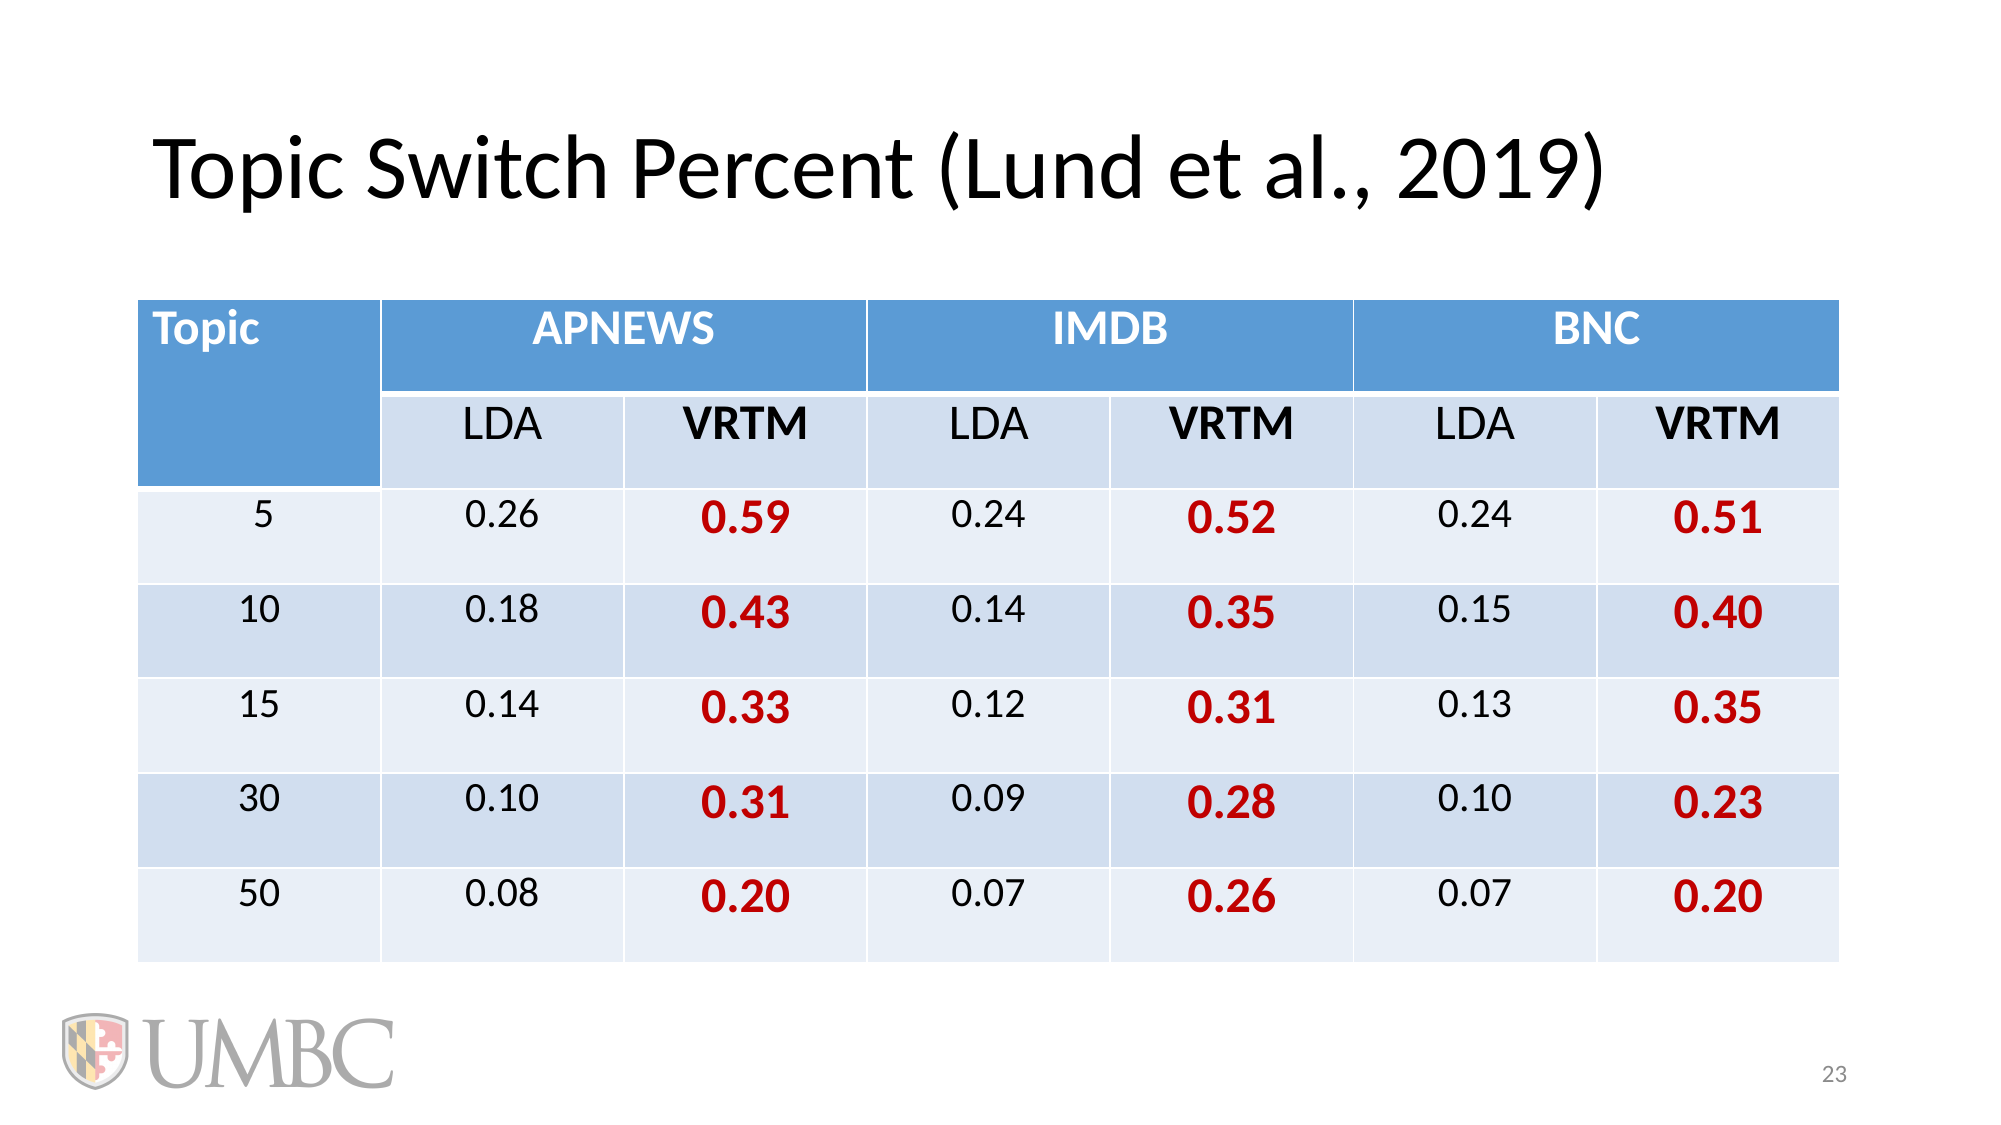

# Topic Switch Percent (Lund et al., 2019)
| Topic | APNEWS |  | IMDB |  | BNC |  |
| --- | --- | --- | --- | --- | --- | --- |
|  | LDA | VRTM | LDA | VRTM | LDA | VRTM |
| 5 | 0.26 | 0.59 | 0.24 | 0.52 | 0.24 | 0.51 |
| 10 | 0.18 | 0.43 | 0.14 | 0.35 | 0.15 | 0.40 |
| 15 | 0.14 | 0.33 | 0.12 | 0.31 | 0.13 | 0.35 |
| 30 | 0.10 | 0.31 | 0.09 | 0.28 | 0.10 | 0.23 |
| 50 | 0.08 | 0.20 | 0.07 | 0.26 | 0.07 | 0.20 |
23